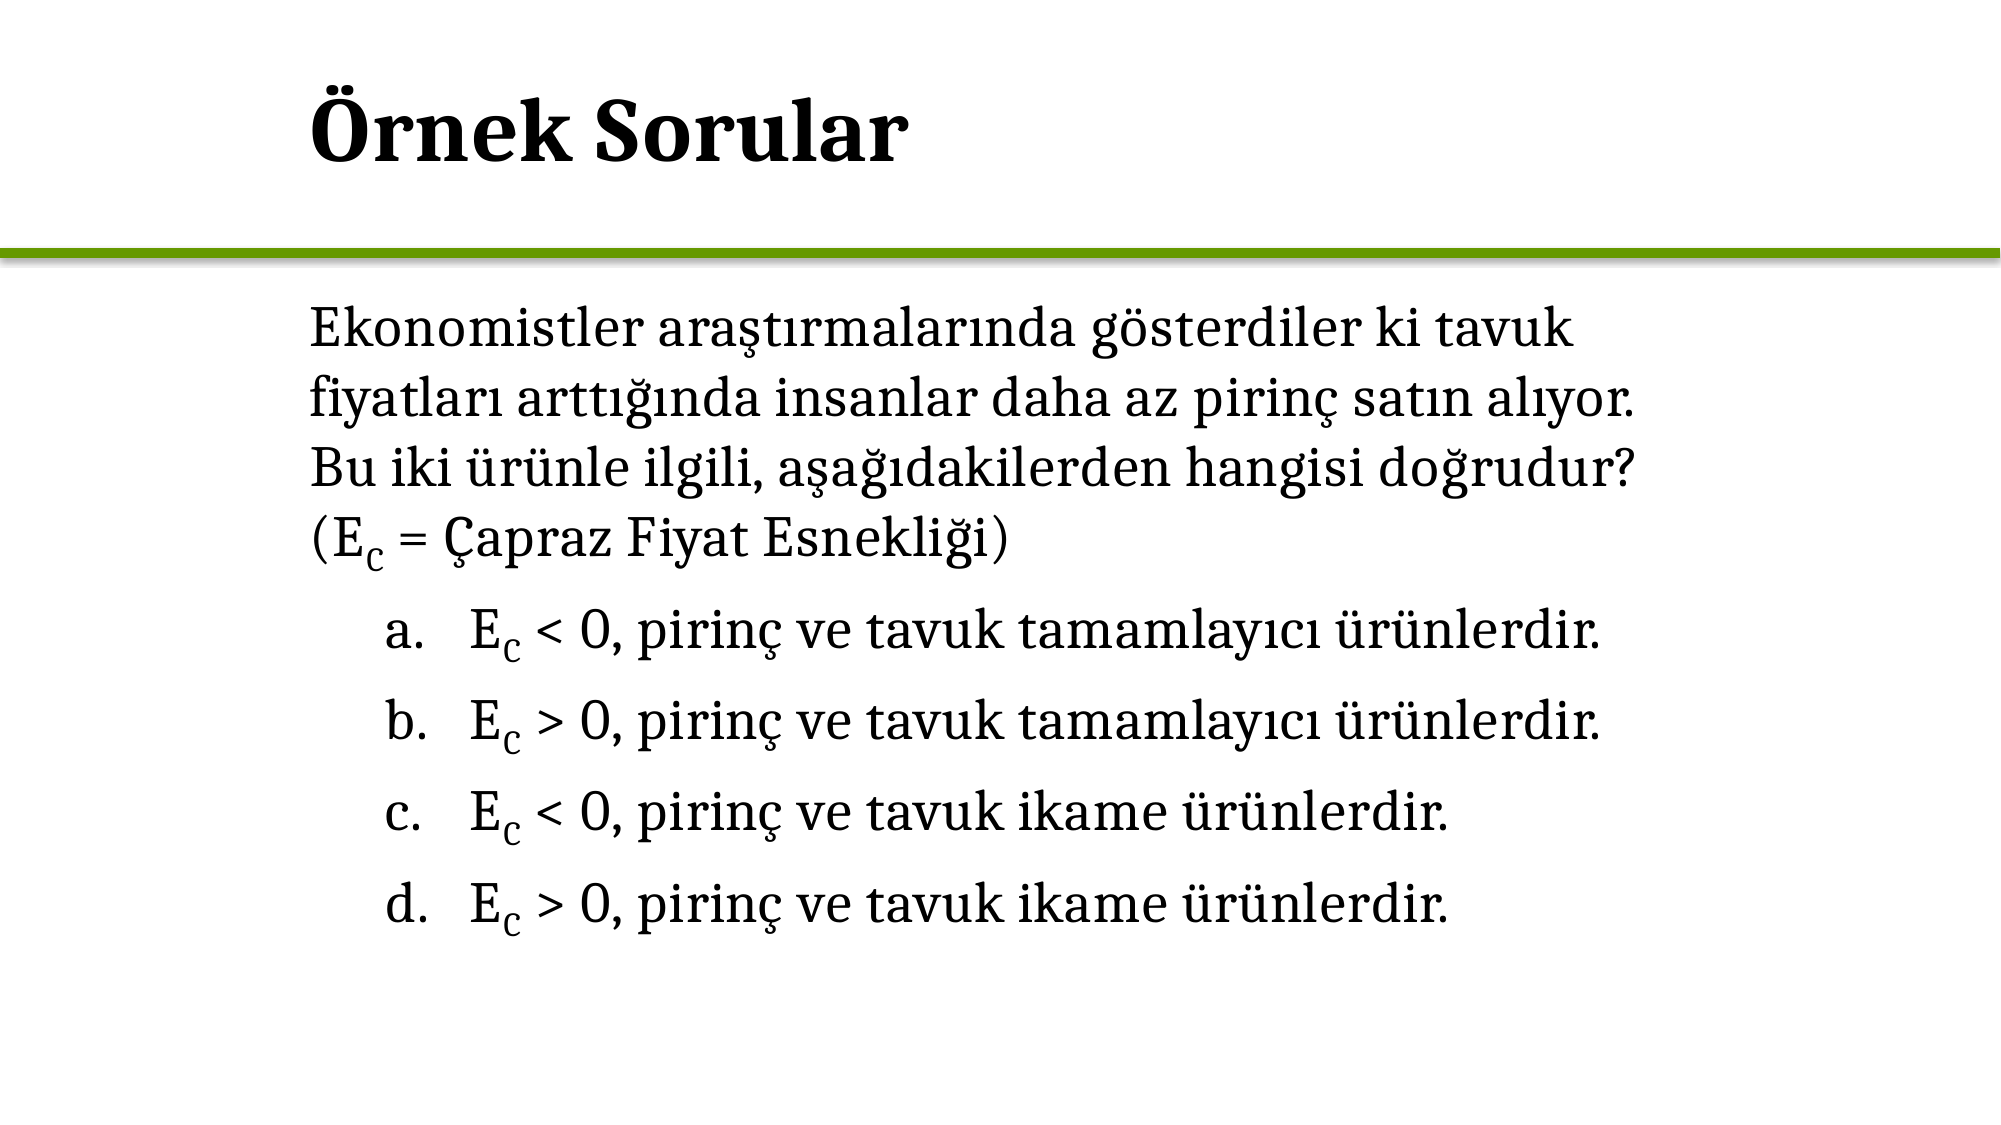

# Örnek Sorular
Ekonomistler araştırmalarında gösterdiler ki tavuk fiyatları arttığında insanlar daha az pirinç satın alıyor. Bu iki ürünle ilgili, aşağıdakilerden hangisi doğrudur?
(EC = Çapraz Fiyat Esnekliği)
EC < 0, pirinç ve tavuk tamamlayıcı ürünlerdir.
EC > 0, pirinç ve tavuk tamamlayıcı ürünlerdir.
EC < 0, pirinç ve tavuk ikame ürünlerdir.
EC > 0, pirinç ve tavuk ikame ürünlerdir.